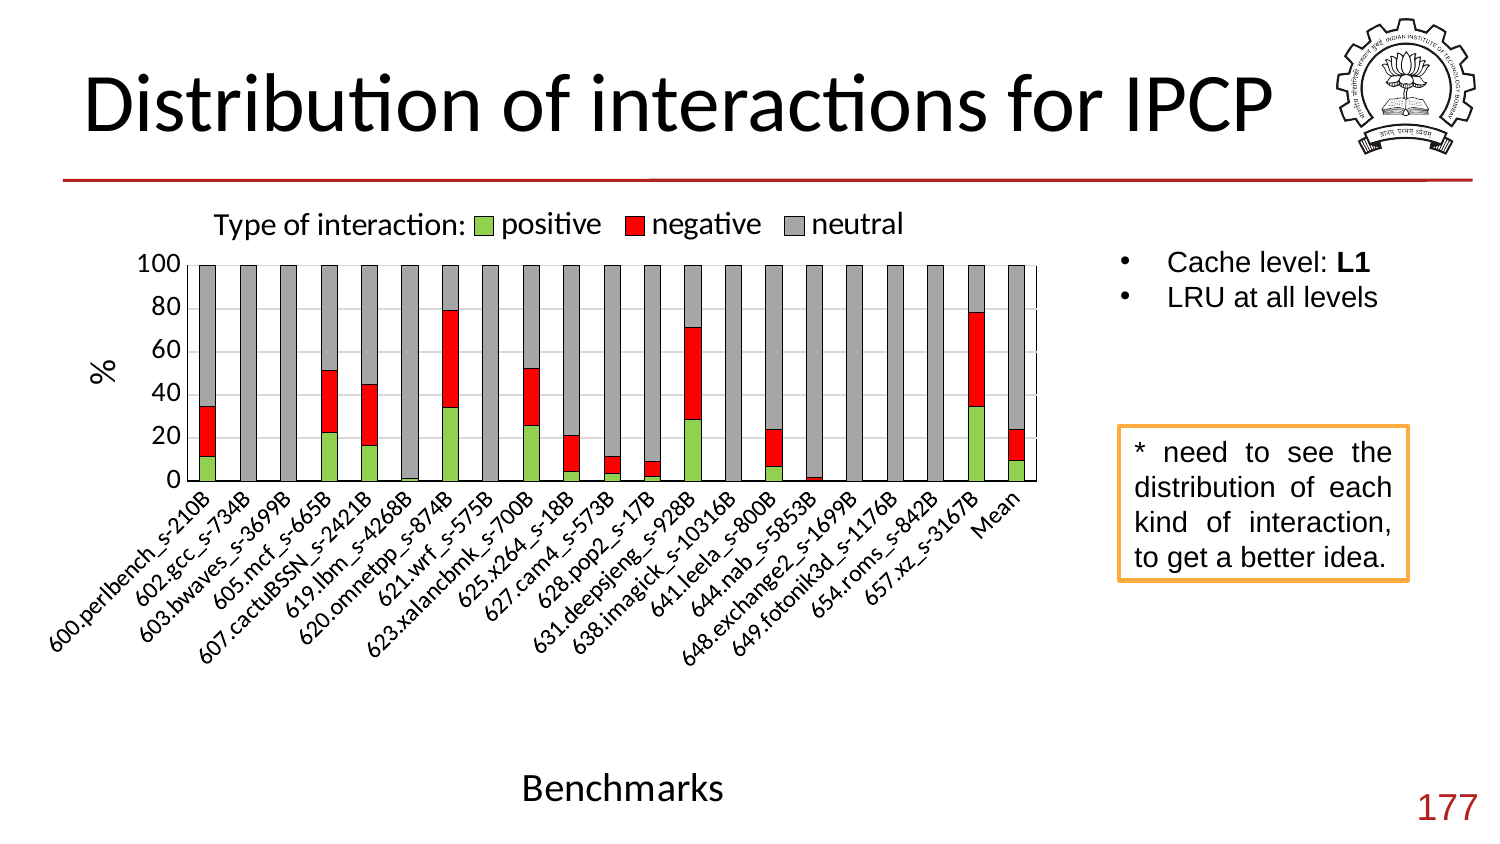

# Distribution of interactions for IPCP

### Chart: Type of interaction:

| Category | positive | negative | neutral |
|---|---|---|---|
| 600.perlbench_s-210B | 11.667648791985858 | 22.98173246906305 | 65.3506187389511 |
| 602.gcc_s-734B | 0.0 | 0.00788198047896168 | 99.99211801952103 |
| 603.bwaves_s-3699B | 0.0 | 0.0 | 100.0 |
| 605.mcf_s-665B | 22.496892383668282 | 28.92136183903391 | 48.581745777297805 |
| 607.cactuBSSN_s-2421B | 16.77018633540373 | 28.1055900621118 | 55.12422360248447 |
| 619.lbm_s-4268B | 1.1106653963796822 | 0.0 | 98.88933460362031 |
| 620.omnetpp_s-874B | 34.29965522589266 | 44.696562995836466 | 21.00378177827088 |
| 621.wrf_s-575B | 0.0 | 0.0 | 100.0 |
| 623.xalancbmk_s-700B | 26.046390409173835 | 26.10074835250754 | 47.85286123831863 |
| 625.x264_s-18B | 4.326923076923077 | 16.778846153846153 | 78.89423076923077 |
| 627.cam4_s-573B | 3.4821679303566415 | 7.898062342038753 | 88.6197697276046 |
| 628.pop2_s-17B | 2.3599187609803507 | 6.66359320682308 | 90.97648803219657 |
| 631.deepsjeng_s-928B | 28.45821325648415 | 42.86743515850144 | 28.674351585014406 |
| 638.imagick_s-10316B | 0.02068014705882353 | 0.05284926470588235 | 99.92647058823529 |
| 641.leela_s-800B | 6.62579580287668 | 17.153973119547278 | 76.22023107757605 |
| 644.nab_s-5853B | 0.17987514548725003 | 1.7617183366839488 | 98.0584065178288 |
| 648.exchange2_s-1699B | 0.0 | 0.0 | 100.0 |
| 649.fotonik3d_s-1176B | 0.0 | 0.0 | 100.0 |
| 654.roms_s-842B | 0.0 | 0.0 | 100.0 |
| 657.xz_s-3167B | 34.497423734358385 | 43.968266950192195 | 21.534309315449416 |
| Mean | 9.61712181985147 | 14.397931111568525 | 75.98494706858001 |
Cache level: L1
LRU at all levels
* need to see the distribution of each kind of interaction, to get a better idea.
177